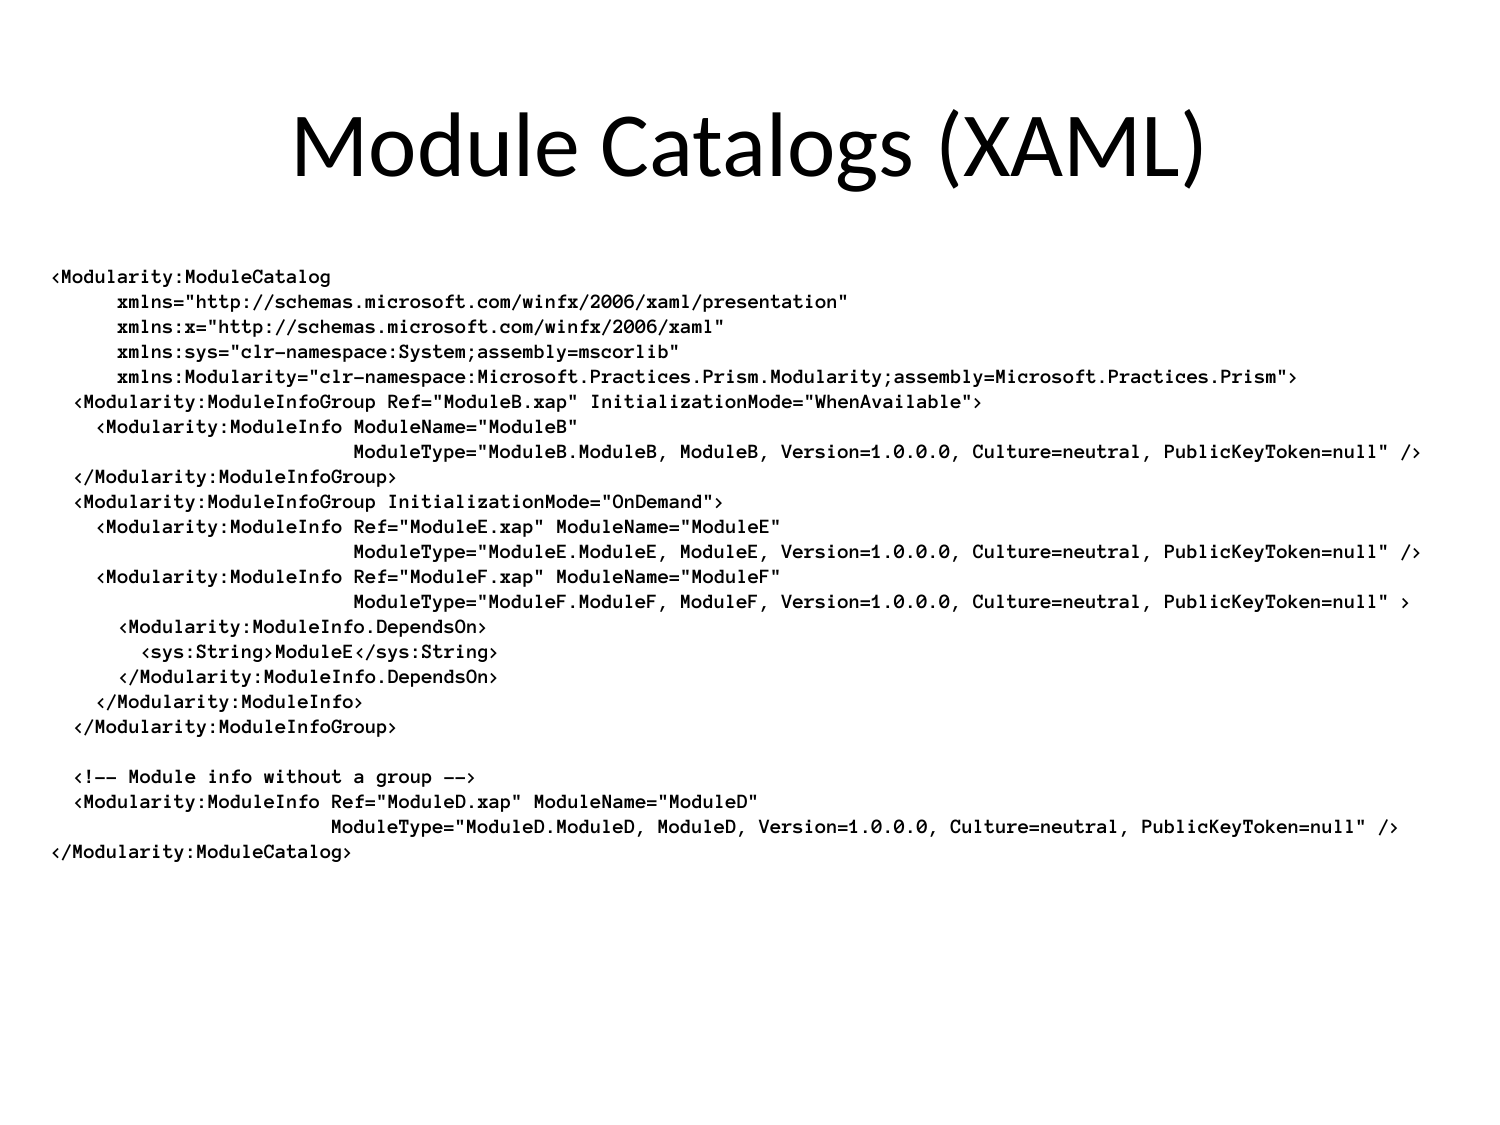

Module Catalogs (XAML)
<Modularity:ModuleCatalog
      xmlns="http://schemas.microsoft.com/winfx/2006/xaml/presentation"
      xmlns:x="http://schemas.microsoft.com/winfx/2006/xaml"
      xmlns:sys="clr-namespace:System;assembly=mscorlib"
      xmlns:Modularity="clr-namespace:Microsoft.Practices.Prism.Modularity;assembly=Microsoft.Practices.Prism">
  <Modularity:ModuleInfoGroup Ref="ModuleB.xap" InitializationMode="WhenAvailable">
    <Modularity:ModuleInfo ModuleName="ModuleB"
                           ModuleType="ModuleB.ModuleB, ModuleB, Version=1.0.0.0, Culture=neutral, PublicKeyToken=null" />
  </Modularity:ModuleInfoGroup>
  <Modularity:ModuleInfoGroup InitializationMode="OnDemand">
    <Modularity:ModuleInfo Ref="ModuleE.xap" ModuleName="ModuleE"
                           ModuleType="ModuleE.ModuleE, ModuleE, Version=1.0.0.0, Culture=neutral, PublicKeyToken=null" />
    <Modularity:ModuleInfo Ref="ModuleF.xap" ModuleName="ModuleF"
                           ModuleType="ModuleF.ModuleF, ModuleF, Version=1.0.0.0, Culture=neutral, PublicKeyToken=null" >
      <Modularity:ModuleInfo.DependsOn>
        <sys:String>ModuleE</sys:String>
      </Modularity:ModuleInfo.DependsOn>
    </Modularity:ModuleInfo>
  </Modularity:ModuleInfoGroup>

  <!-- Module info without a group -->
  <Modularity:ModuleInfo Ref="ModuleD.xap" ModuleName="ModuleD"
                         ModuleType="ModuleD.ModuleD, ModuleD, Version=1.0.0.0, Culture=neutral, PublicKeyToken=null" />
</Modularity:ModuleCatalog>